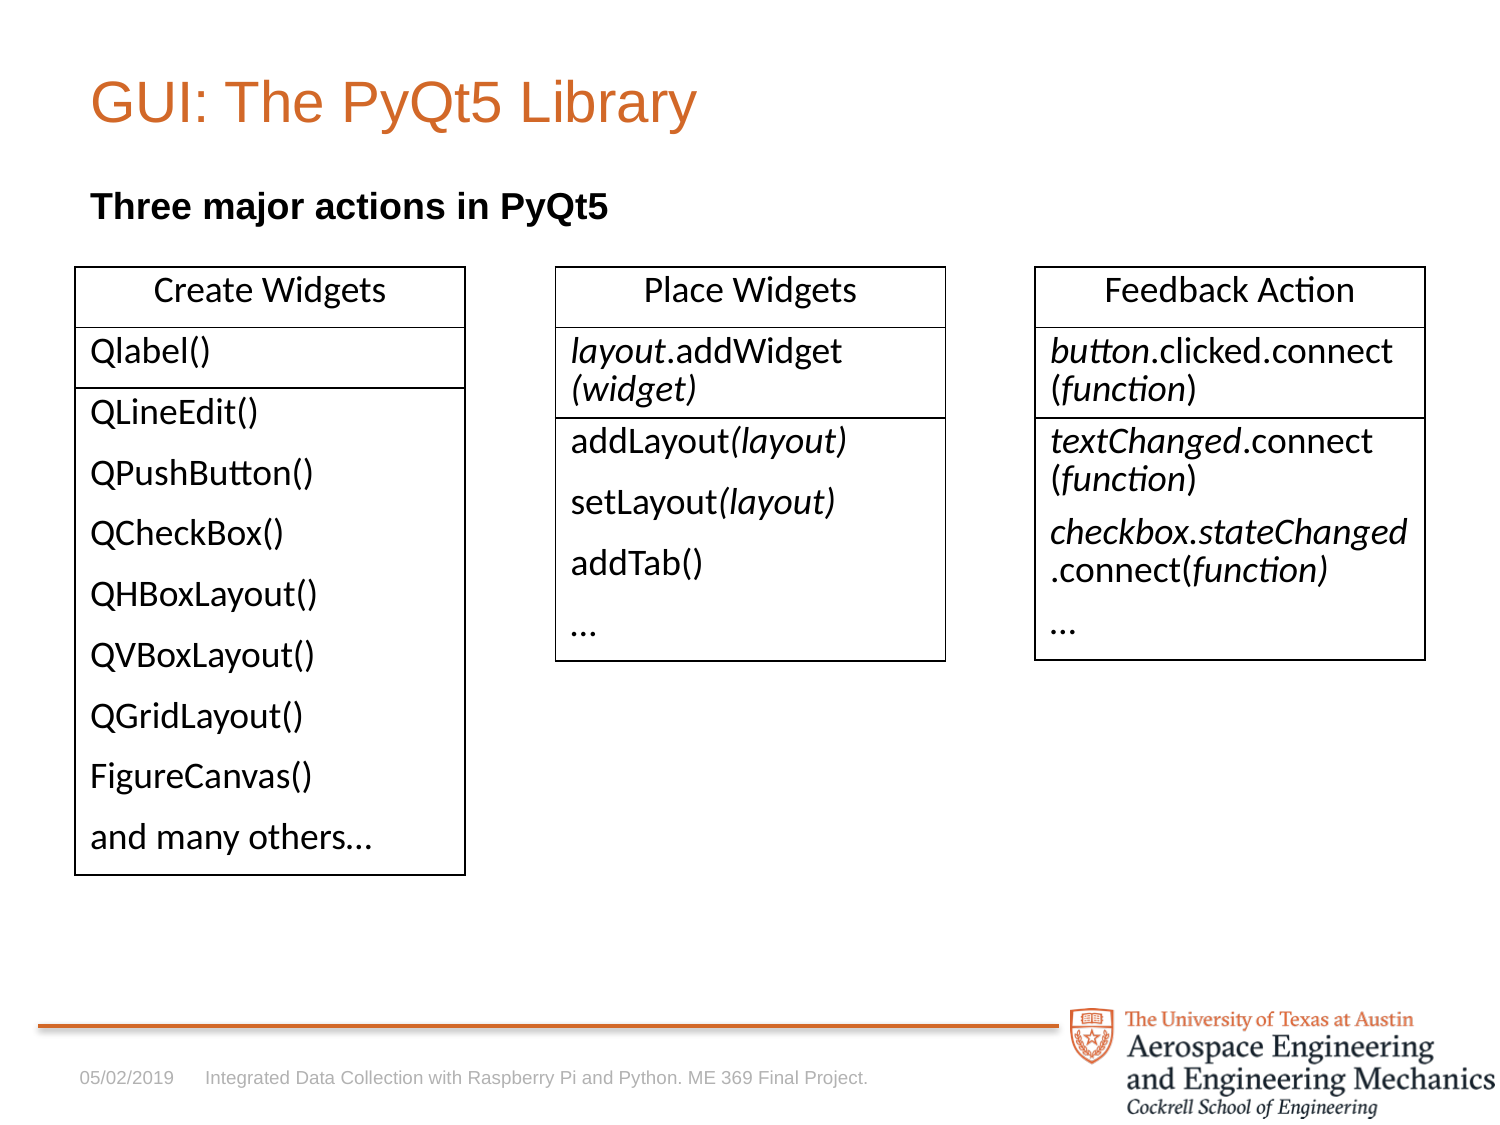

# GUI: The PyQt5 Library
Three major actions in PyQt5

| Create Widgets |
| --- |
| Qlabel() |
| QLineEdit() |
| QPushButton() |
| QCheckBox() |
| QHBoxLayout() |
| QVBoxLayout() |
| QGridLayout() |
| FigureCanvas() |
| and many others… |
| Place Widgets |
| --- |
| layout.addWidget (widget) |
| addLayout(layout) |
| setLayout(layout) |
| addTab() |
| … |
| Feedback Action |
| --- |
| button.clicked.connect (function) |
| textChanged.connect (function) |
| checkbox.stateChanged.connect(function) |
| … |
05/02/2019
Integrated Data Collection with Raspberry Pi and Python. ME 369 Final Project.